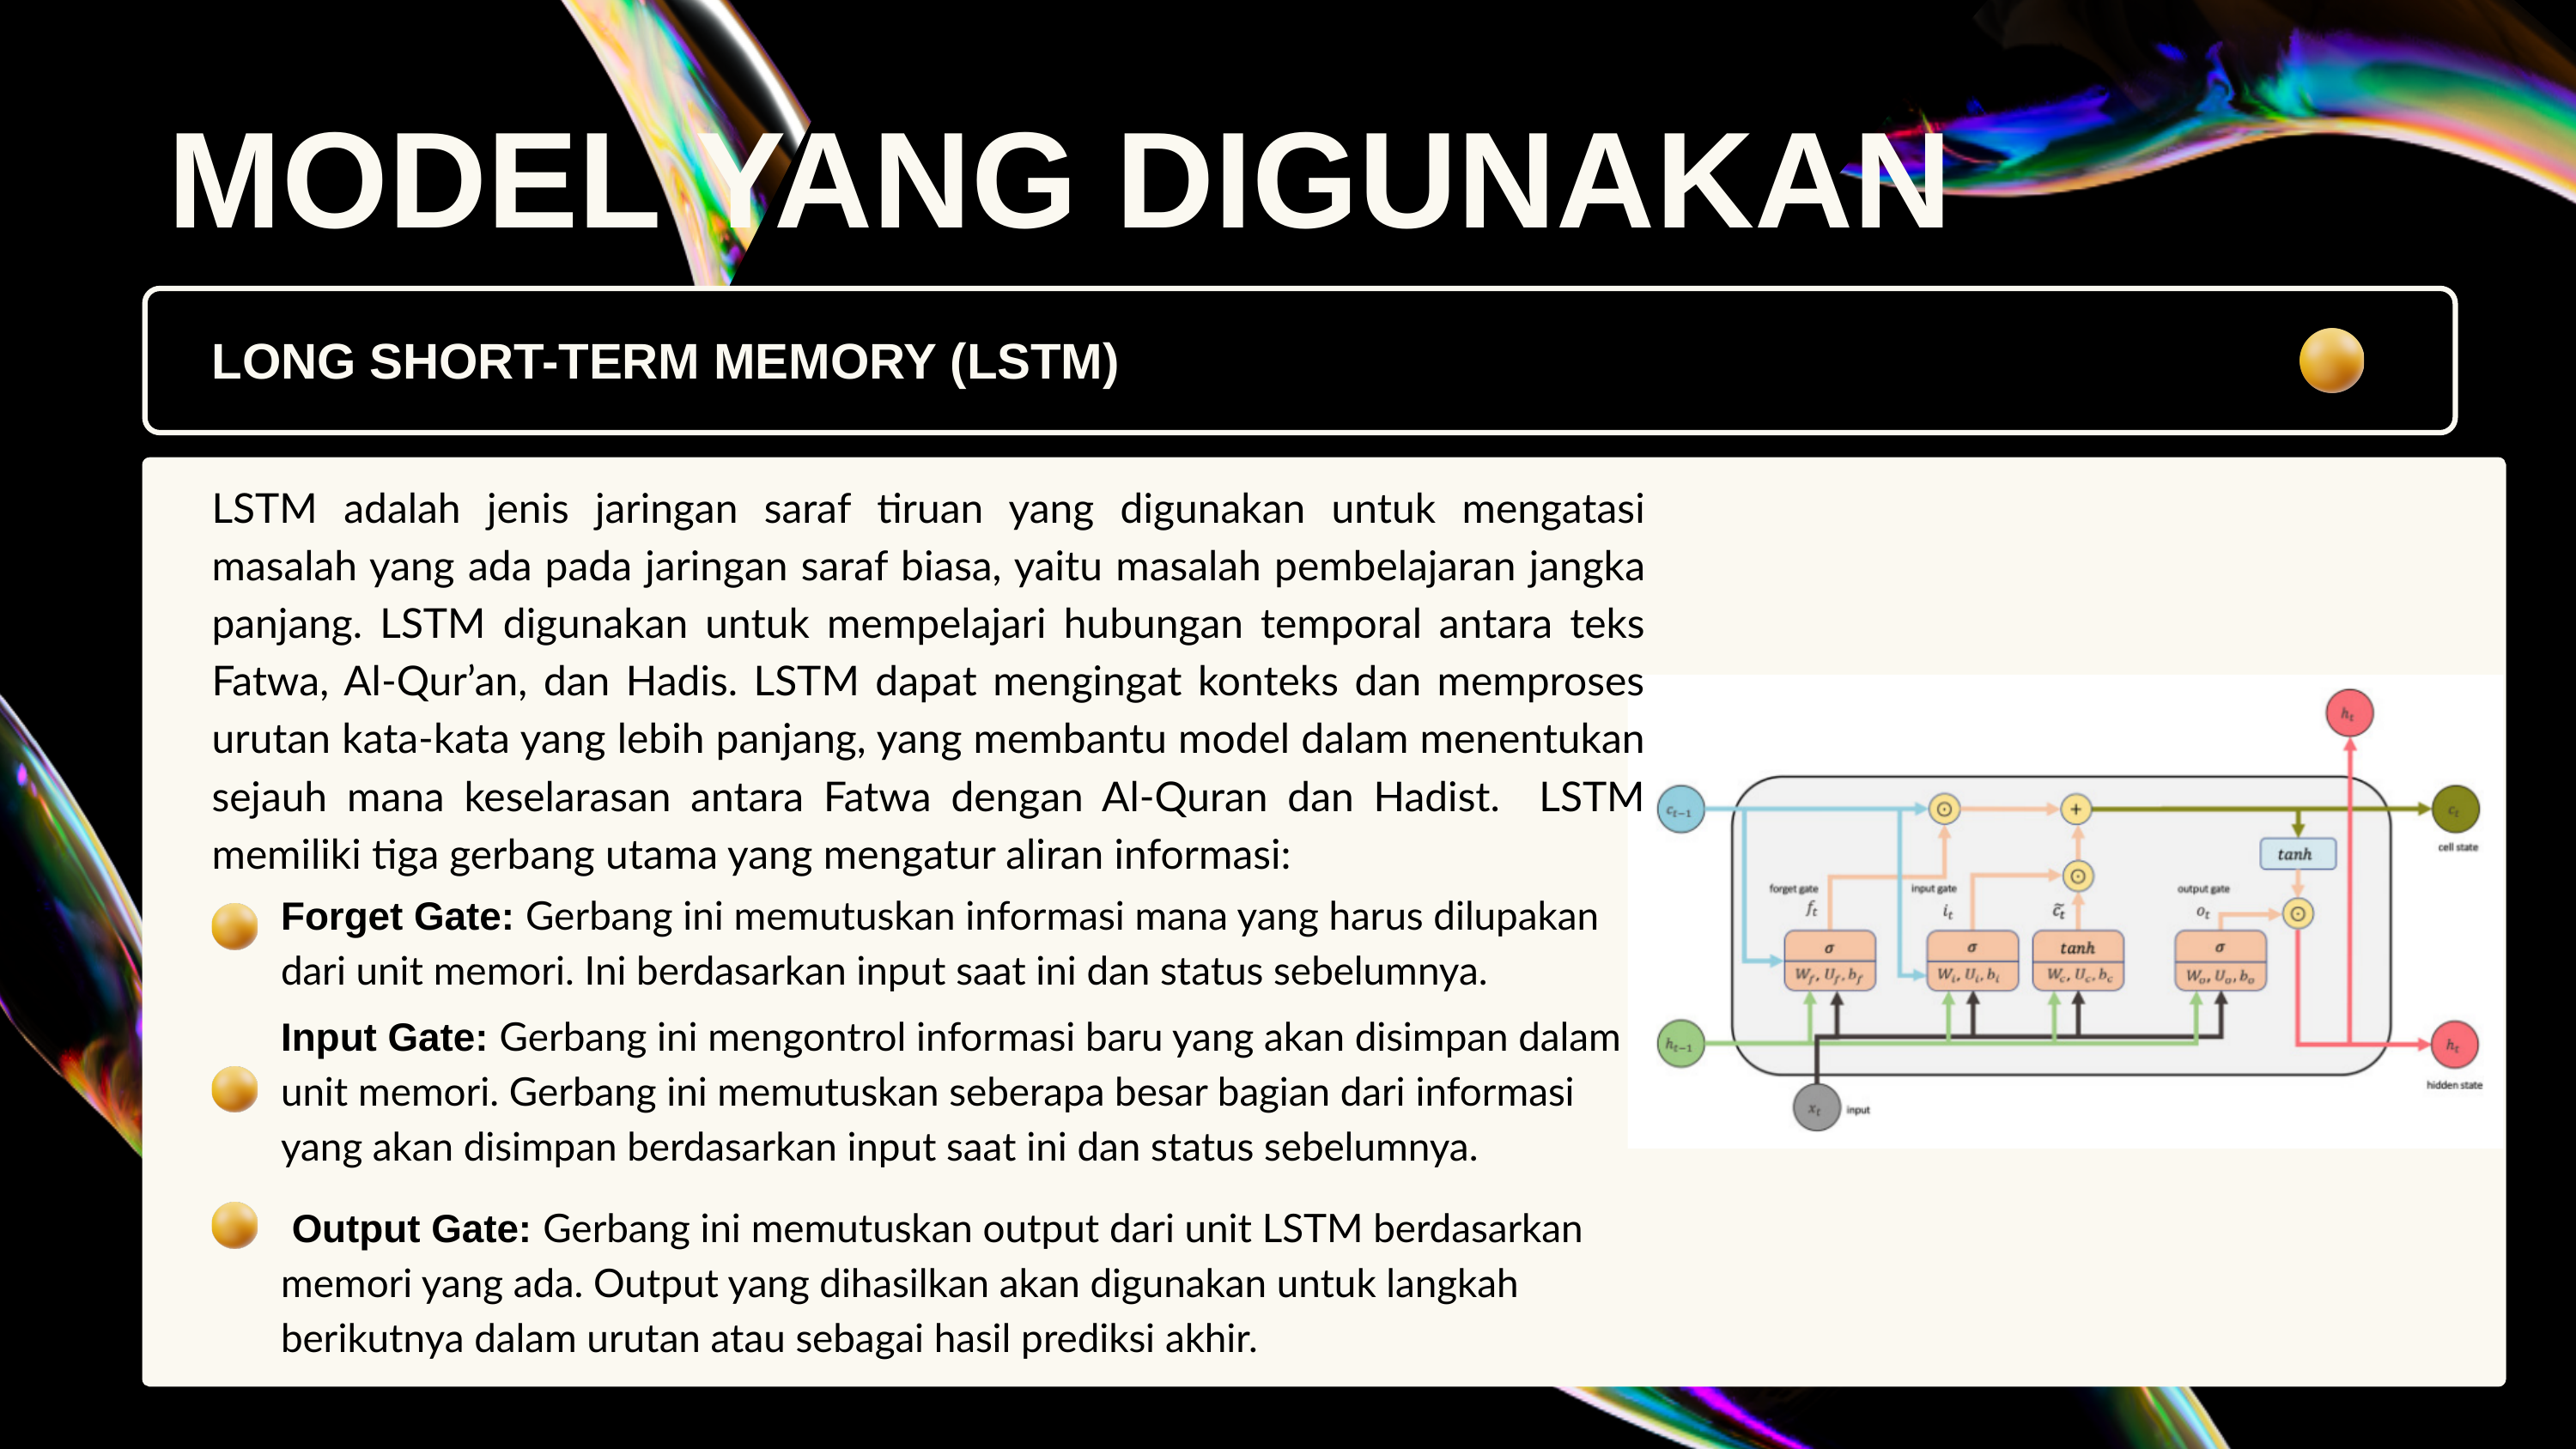

MODEL YANG DIGUNAKAN

LONG SHORT-TERM MEMORY (LSTM)

LSTM adalah jenis jaringan saraf tiruan yang digunakan untuk mengatasi masalah yang ada pada jaringan saraf biasa, yaitu masalah pembelajaran jangka panjang. LSTM digunakan untuk mempelajari hubungan temporal antara teks Fatwa, Al-Qur’an, dan Hadis. LSTM dapat mengingat konteks dan memproses urutan kata-kata yang lebih panjang, yang membantu model dalam menentukan sejauh mana keselarasan antara Fatwa dengan Al-Quran dan Hadist.  LSTM memiliki tiga gerbang utama yang mengatur aliran informasi:

Forget Gate: Gerbang ini memutuskan informasi mana yang harus dilupakan dari unit memori. Ini berdasarkan input saat ini dan status sebelumnya.

Input Gate: Gerbang ini mengontrol informasi baru yang akan disimpan dalam unit memori. Gerbang ini memutuskan seberapa besar bagian dari informasi yang akan disimpan berdasarkan input saat ini dan status sebelumnya.

 Output Gate: Gerbang ini memutuskan output dari unit LSTM berdasarkan memori yang ada. Output yang dihasilkan akan digunakan untuk langkah berikutnya dalam urutan atau sebagai hasil prediksi akhir.